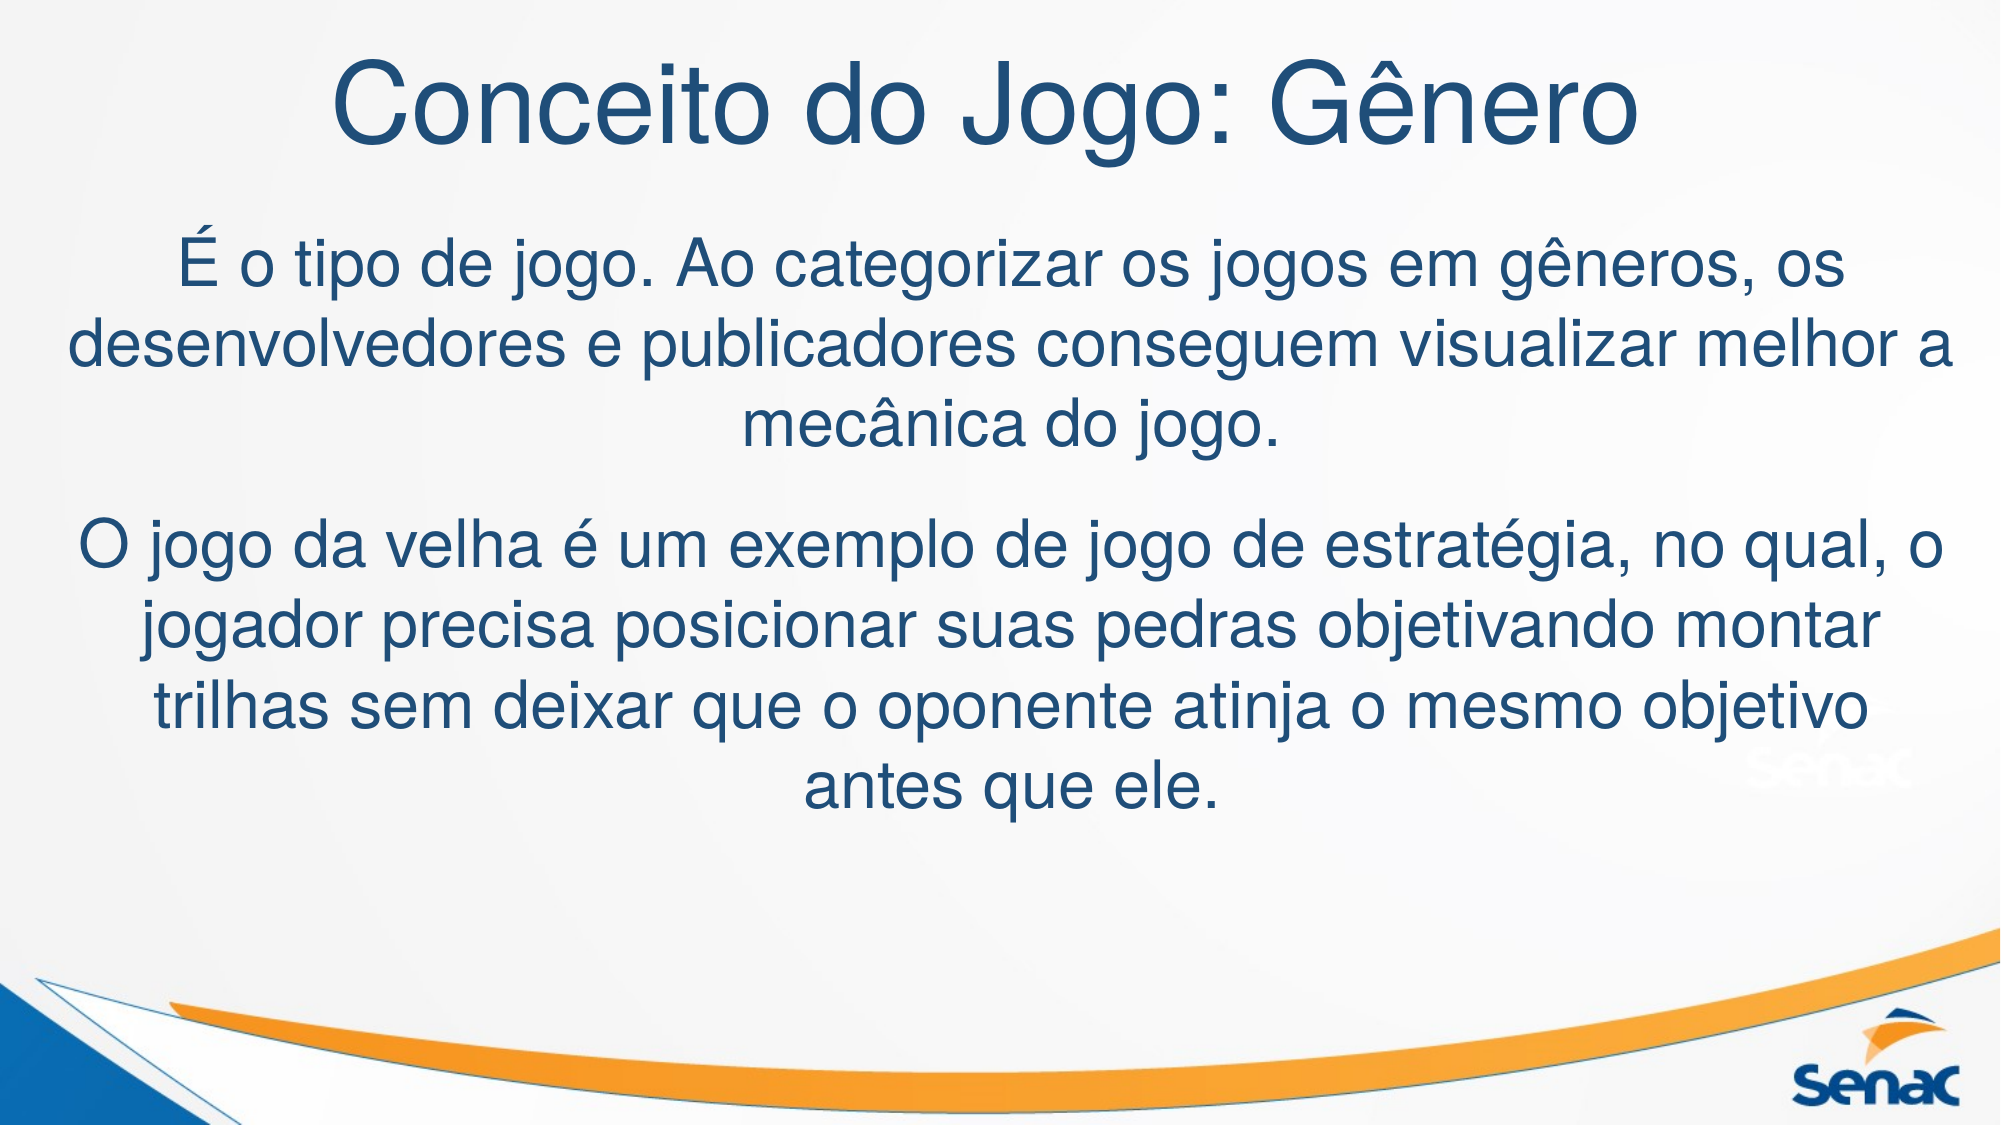

# Conceito do Jogo: Gênero
É o tipo de jogo. Ao categorizar os jogos em gêneros, os desenvolvedores e publicadores conseguem visualizar melhor a mecânica do jogo.
O jogo da velha é um exemplo de jogo de estratégia, no qual, o jogador precisa posicionar suas pedras objetivando montar trilhas sem deixar que o oponente atinja o mesmo objetivo antes que ele.